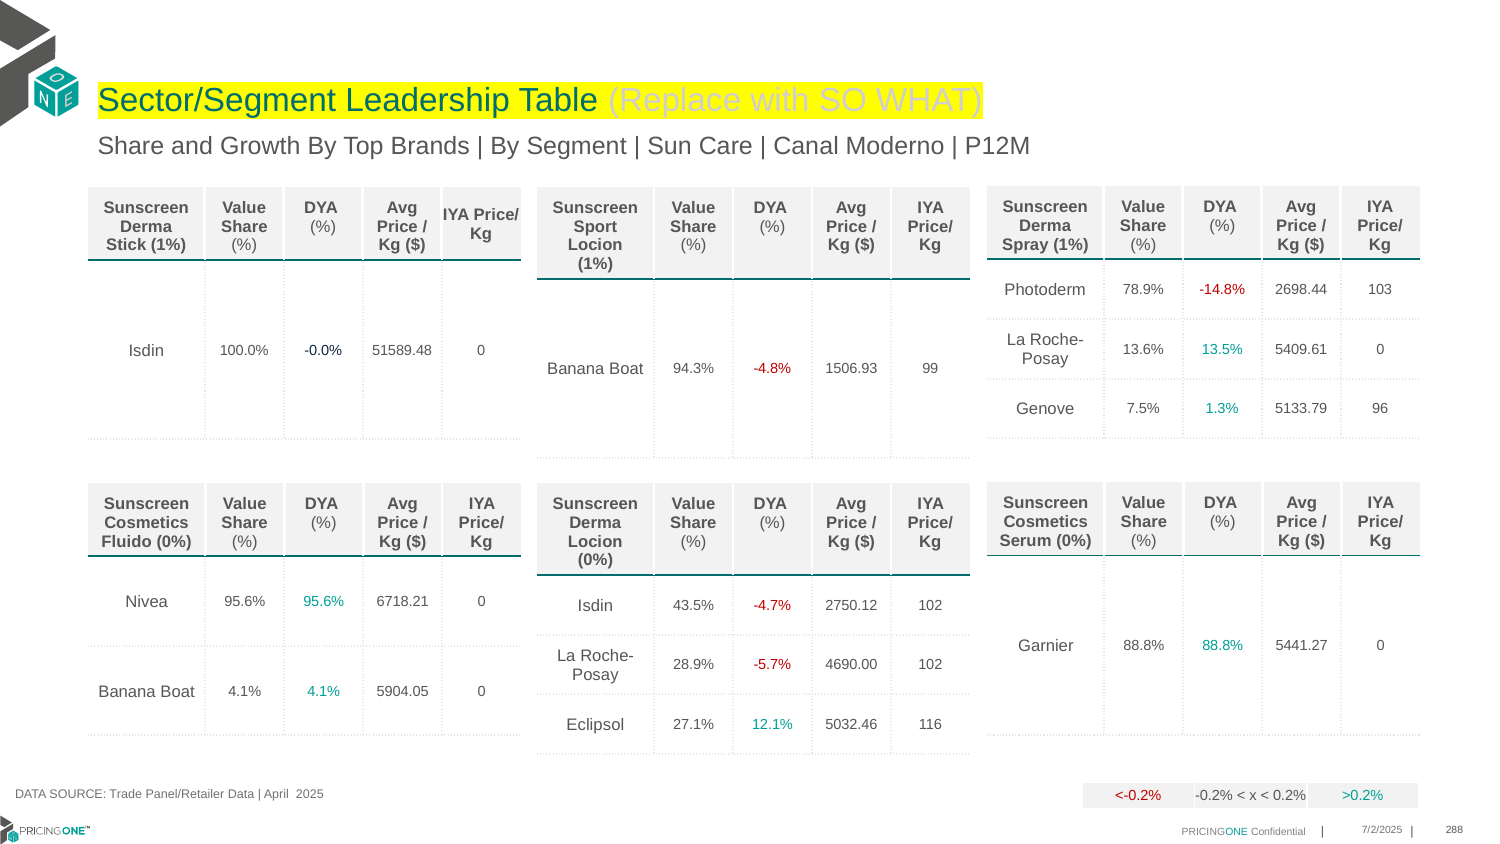

# Sector/Segment Leadership Table (Replace with SO WHAT)
Share and Growth By Top Brands | By Segment | Sun Care | Canal Moderno | P12M
| Sunscreen Derma Spray (1%) | Value Share (%) | DYA (%) | Avg Price /Kg ($) | IYA Price/Kg |
| --- | --- | --- | --- | --- |
| Photoderm | 78.9% | -14.8% | 2698.44 | 103 |
| La Roche-Posay | 13.6% | 13.5% | 5409.61 | 0 |
| Genove | 7.5% | 1.3% | 5133.79 | 96 |
| Sunscreen Derma Stick (1%) | Value Share (%) | DYA (%) | Avg Price /Kg ($) | IYA Price/ Kg |
| --- | --- | --- | --- | --- |
| Isdin | 100.0% | -0.0% | 51589.48 | 0 |
| Sunscreen Sport Locion (1%) | Value Share (%) | DYA (%) | Avg Price /Kg ($) | IYA Price/Kg |
| --- | --- | --- | --- | --- |
| Banana Boat | 94.3% | -4.8% | 1506.93 | 99 |
| Sunscreen Cosmetics Serum (0%) | Value Share (%) | DYA (%) | Avg Price /Kg ($) | IYA Price/Kg |
| --- | --- | --- | --- | --- |
| Garnier | 88.8% | 88.8% | 5441.27 | 0 |
| Sunscreen Cosmetics Fluido (0%) | Value Share (%) | DYA (%) | Avg Price /Kg ($) | IYA Price/Kg |
| --- | --- | --- | --- | --- |
| Nivea | 95.6% | 95.6% | 6718.21 | 0 |
| Banana Boat | 4.1% | 4.1% | 5904.05 | 0 |
| Sunscreen Derma Locion (0%) | Value Share (%) | DYA (%) | Avg Price /Kg ($) | IYA Price/Kg |
| --- | --- | --- | --- | --- |
| Isdin | 43.5% | -4.7% | 2750.12 | 102 |
| La Roche-Posay | 28.9% | -5.7% | 4690.00 | 102 |
| Eclipsol | 27.1% | 12.1% | 5032.46 | 116 |
DATA SOURCE: Trade Panel/Retailer Data | April  2025
| <-0.2% | -0.2% < x < 0.2% | >0.2% |
| --- | --- | --- |

7/2/2025
288